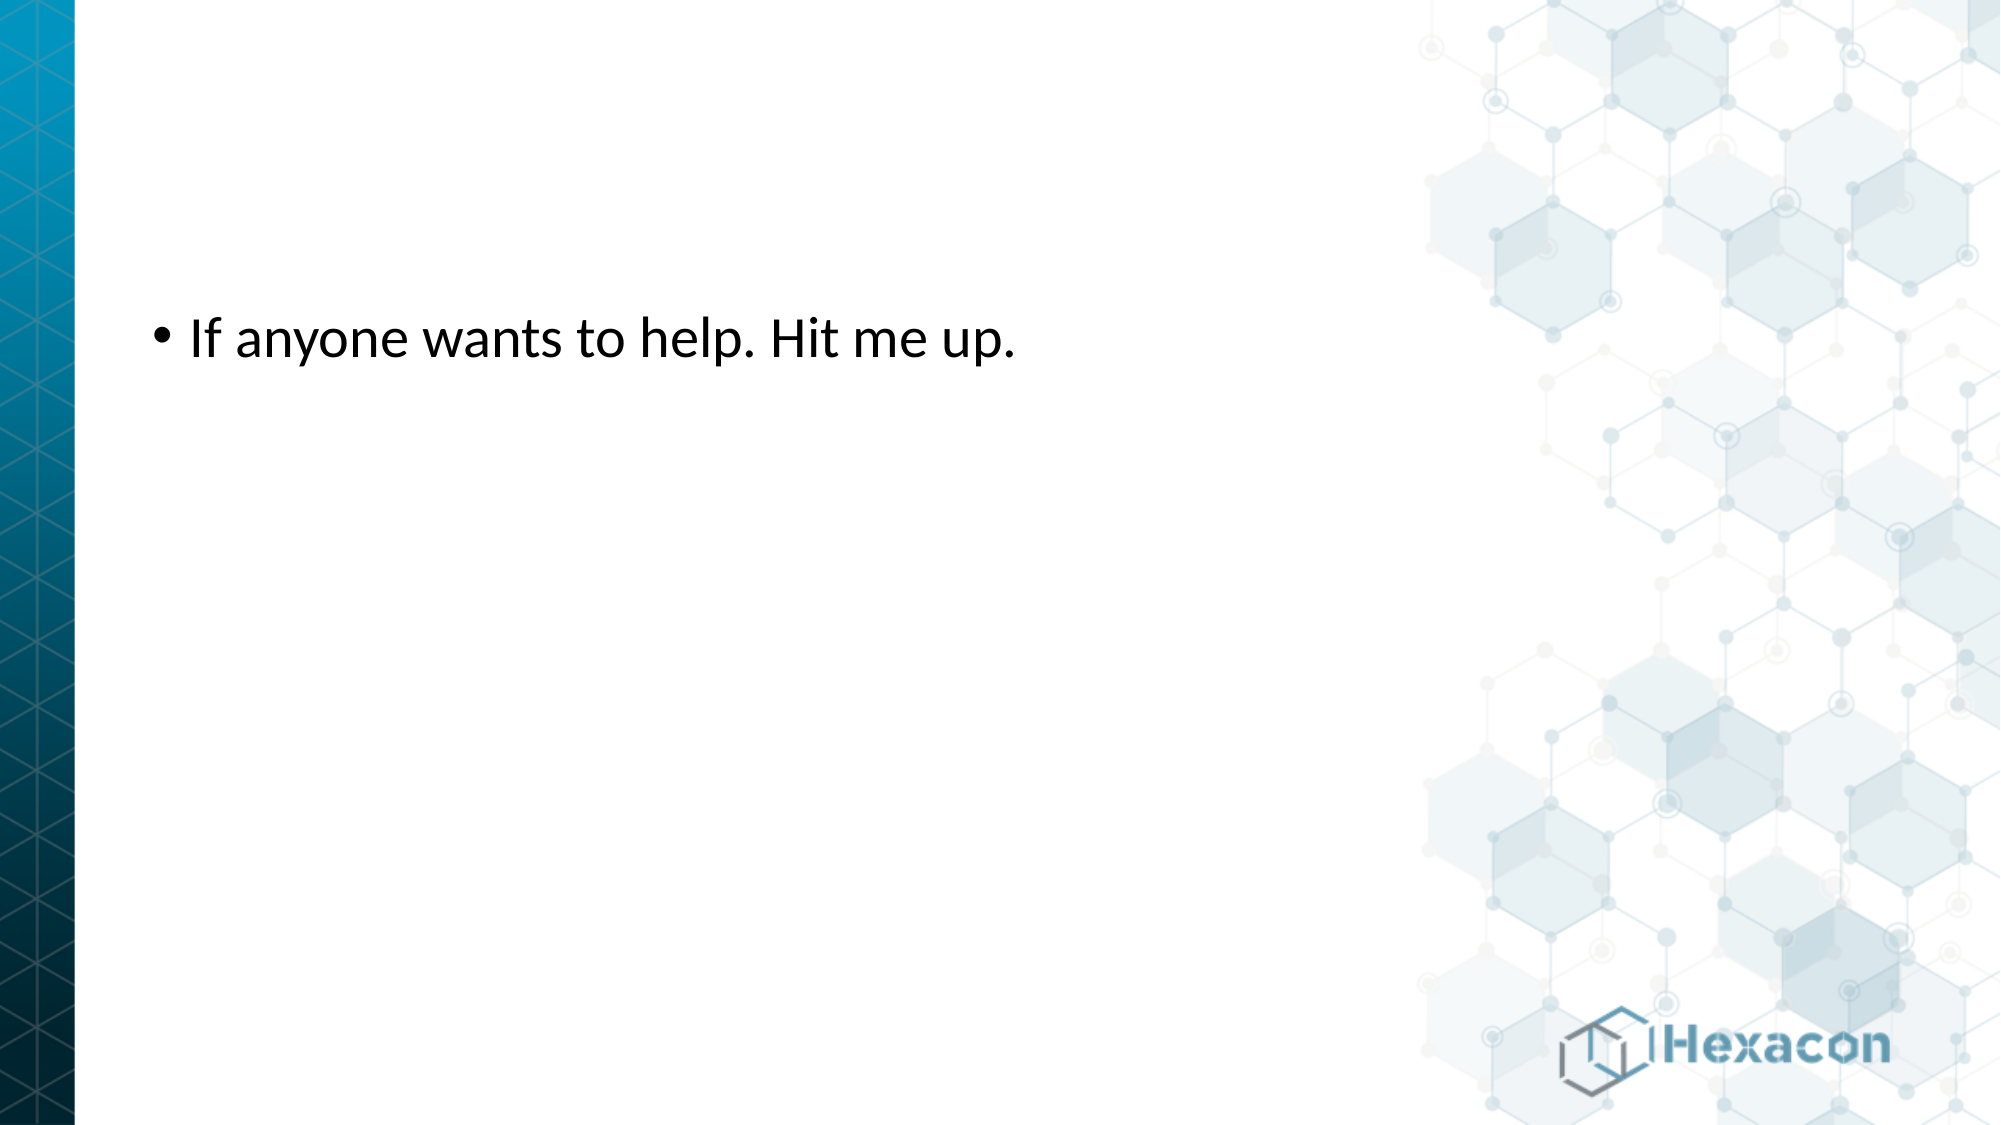

If anyone wants to help. Hit me up.